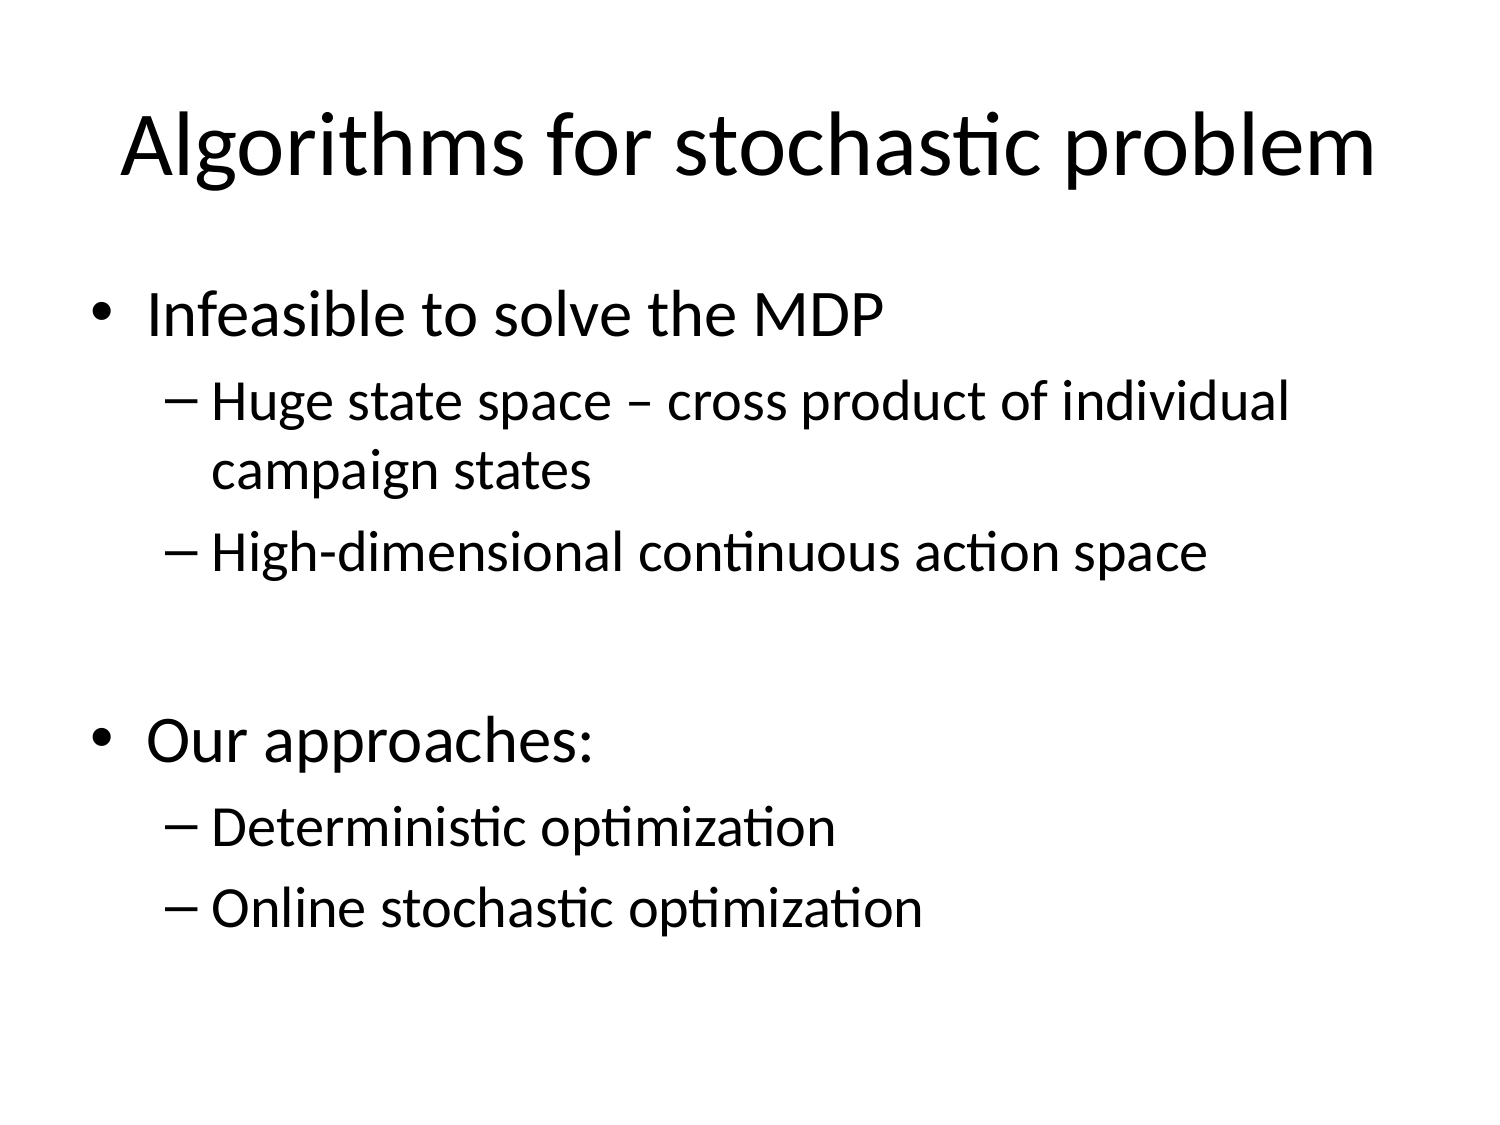

# Algorithms for stochastic problem
Infeasible to solve the MDP
Huge state space – cross product of individual campaign states
High-dimensional continuous action space

Our approaches:
Deterministic optimization
Online stochastic optimization